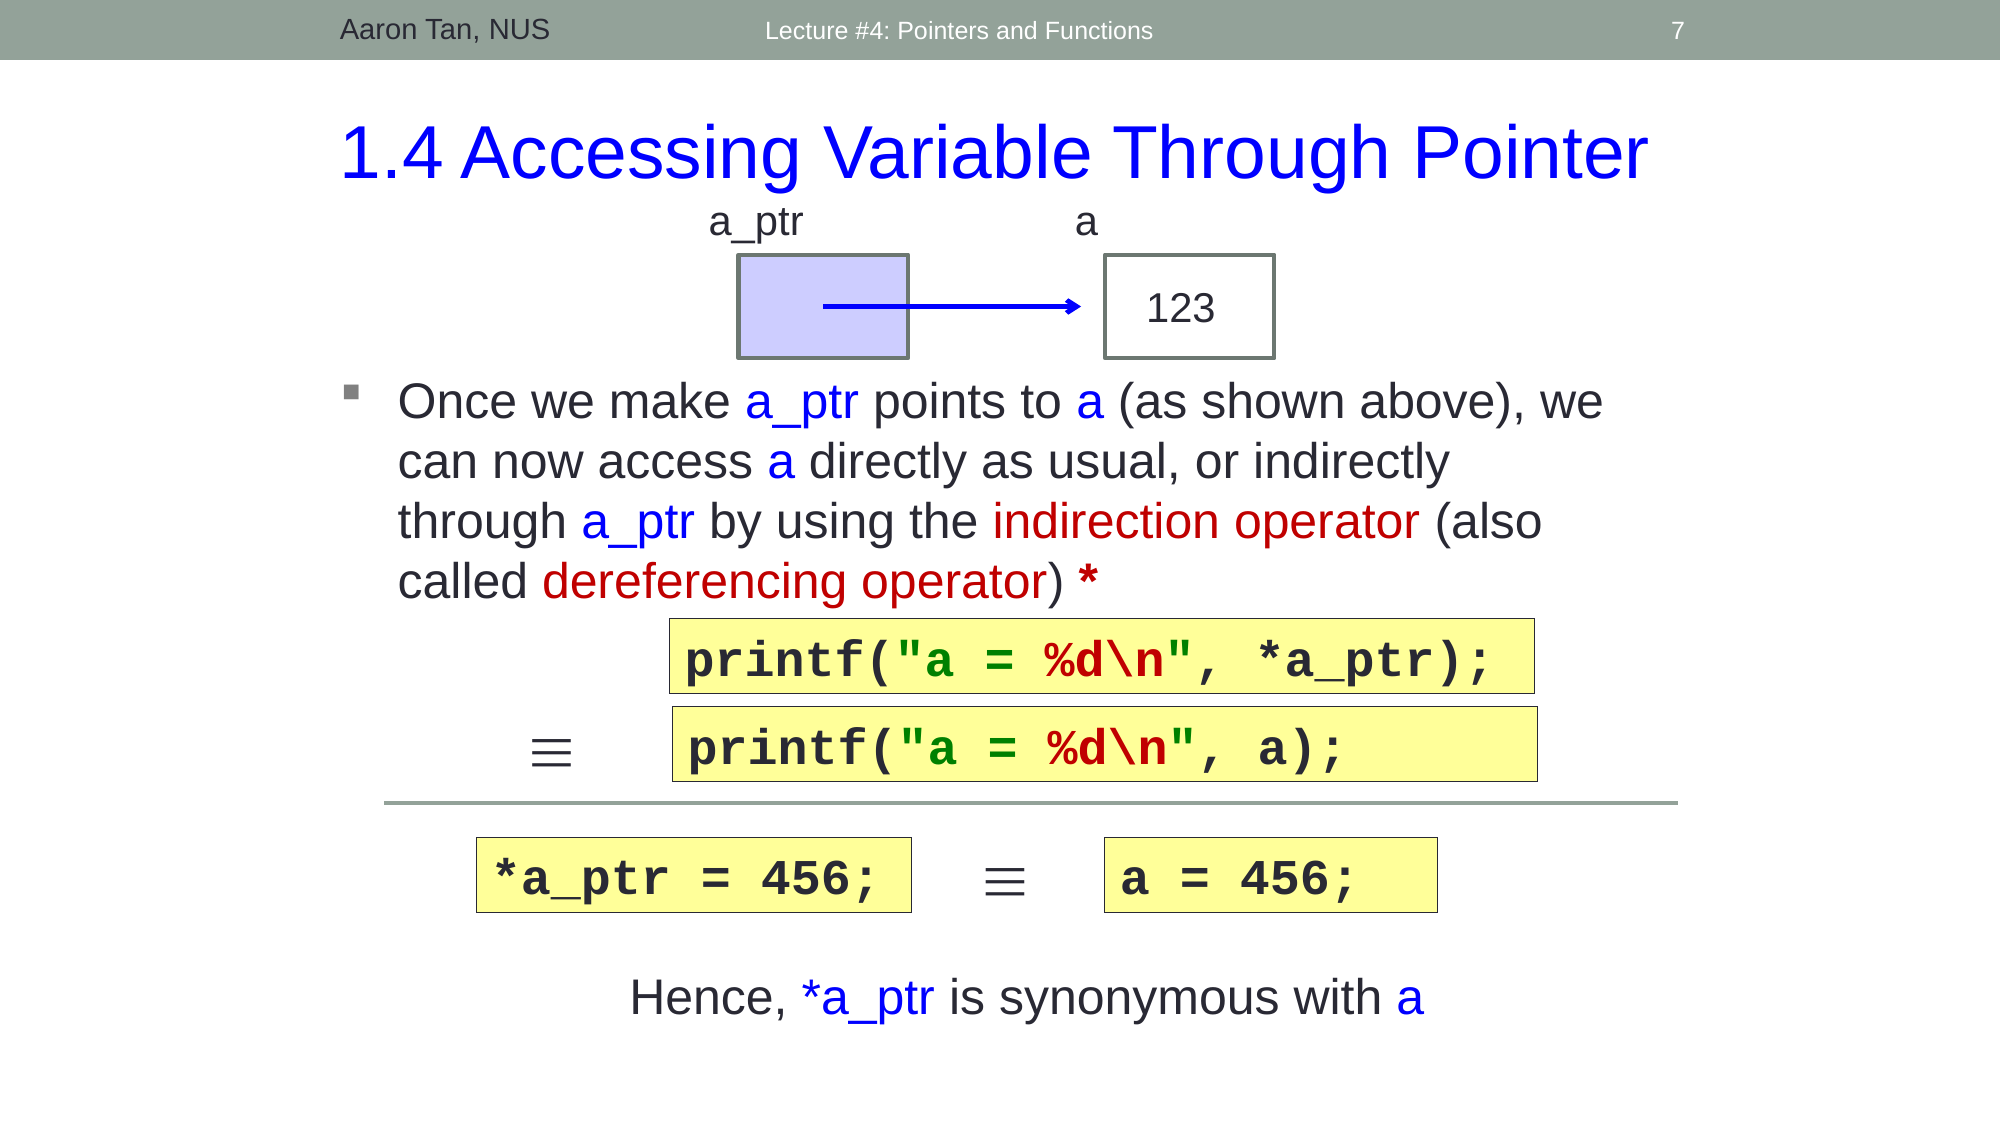

Aaron Tan, NUS
Lecture #4: Pointers and Functions
7
1.4 Accessing Variable Through Pointer
a_ptr

a

123
Once we make a_ptr points to a (as shown above), we can now access a directly as usual, or indirectly through a_ptr by using the indirection operator (also called dereferencing operator) *
printf("a = %d\n", *a_ptr);
≡
printf("a = %d\n", a);
≡
*a_ptr = 456;
a = 456;
Hence, *a_ptr is synonymous with a